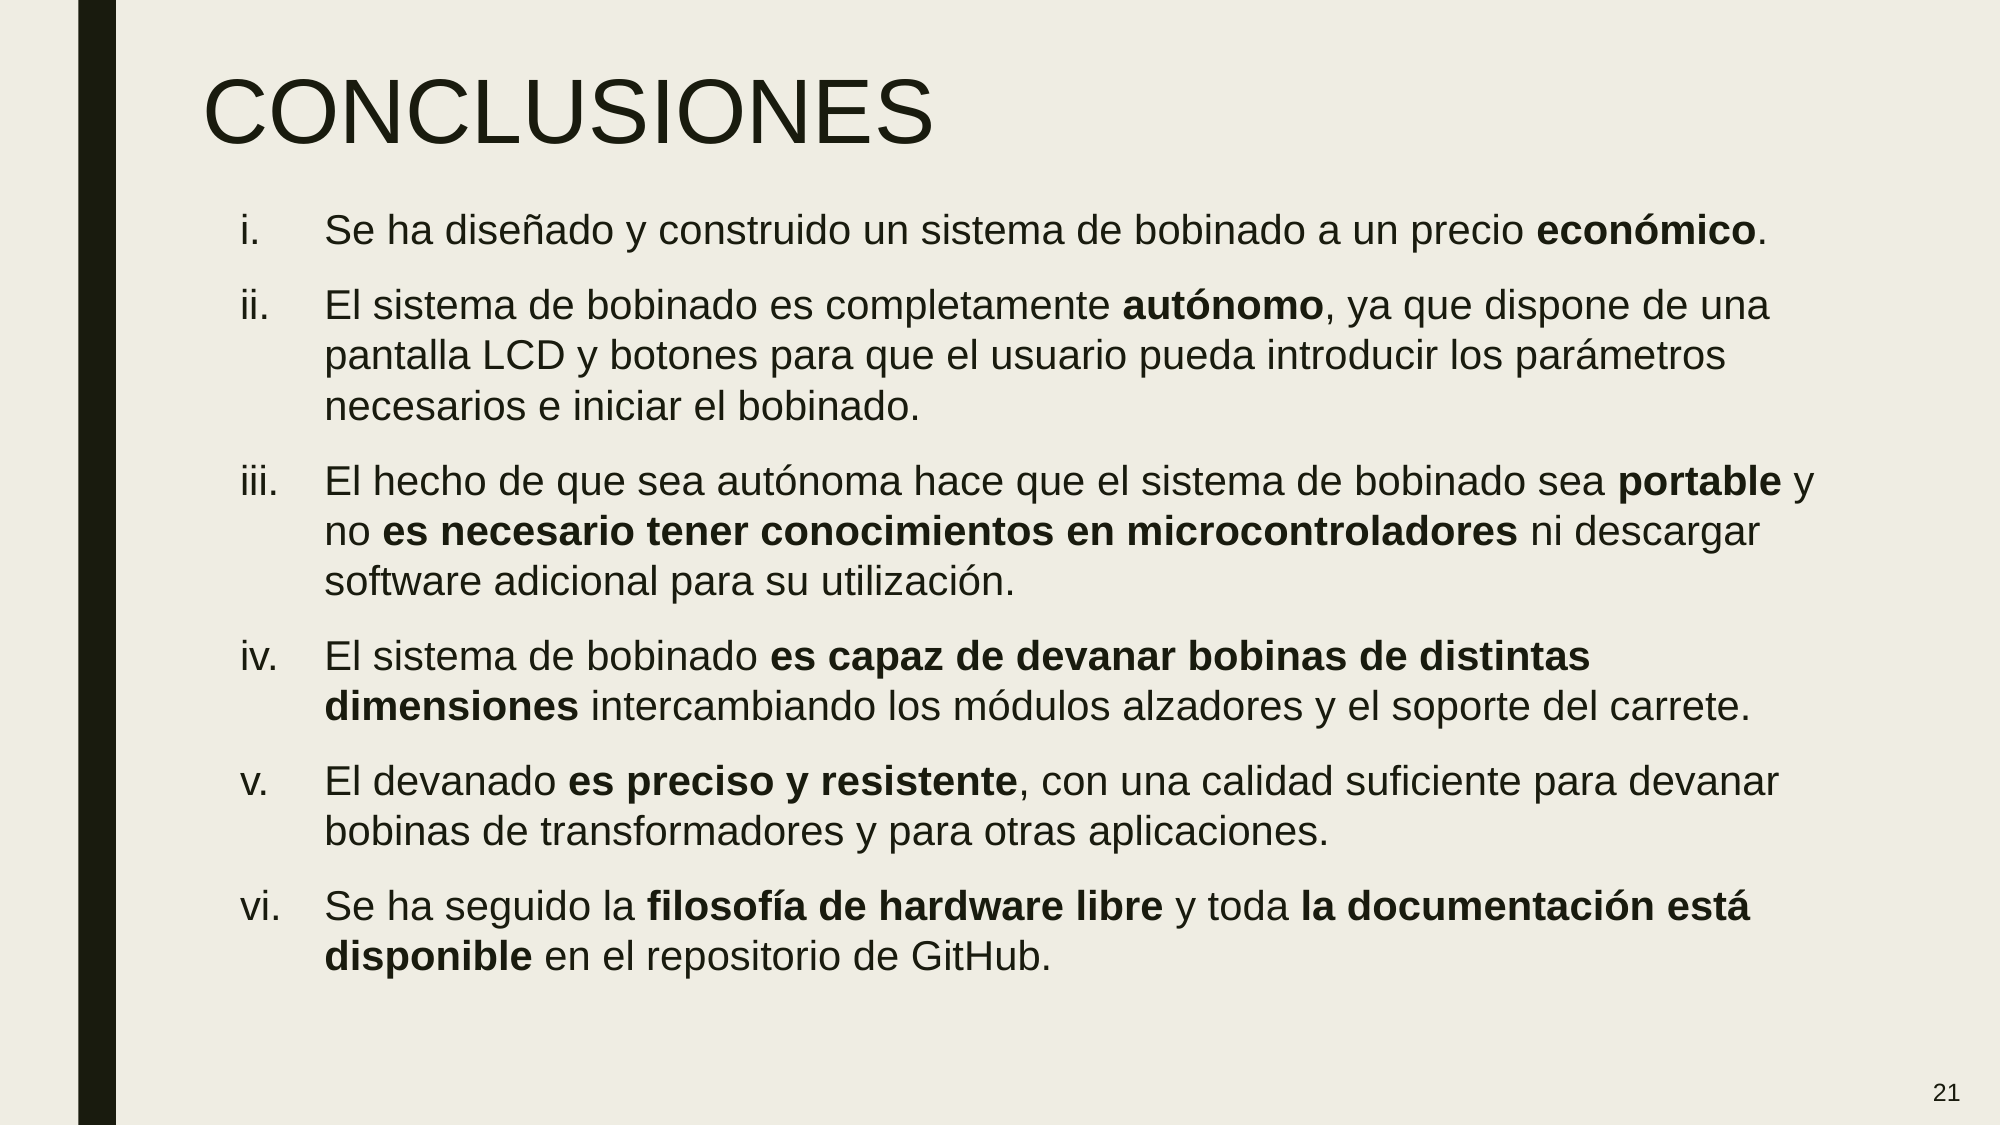

# CONCLUSIONES
Se ha diseñado y construido un sistema de bobinado a un precio económico.
El sistema de bobinado es completamente autónomo, ya que dispone de una pantalla LCD y botones para que el usuario pueda introducir los parámetros necesarios e iniciar el bobinado.
El hecho de que sea autónoma hace que el sistema de bobinado sea portable y no es necesario tener conocimientos en microcontroladores ni descargar software adicional para su utilización.
El sistema de bobinado es capaz de devanar bobinas de distintas dimensiones intercambiando los módulos alzadores y el soporte del carrete.
El devanado es preciso y resistente, con una calidad suficiente para devanar bobinas de transformadores y para otras aplicaciones.
Se ha seguido la filosofía de hardware libre y toda la documentación está disponible en el repositorio de GitHub.

21